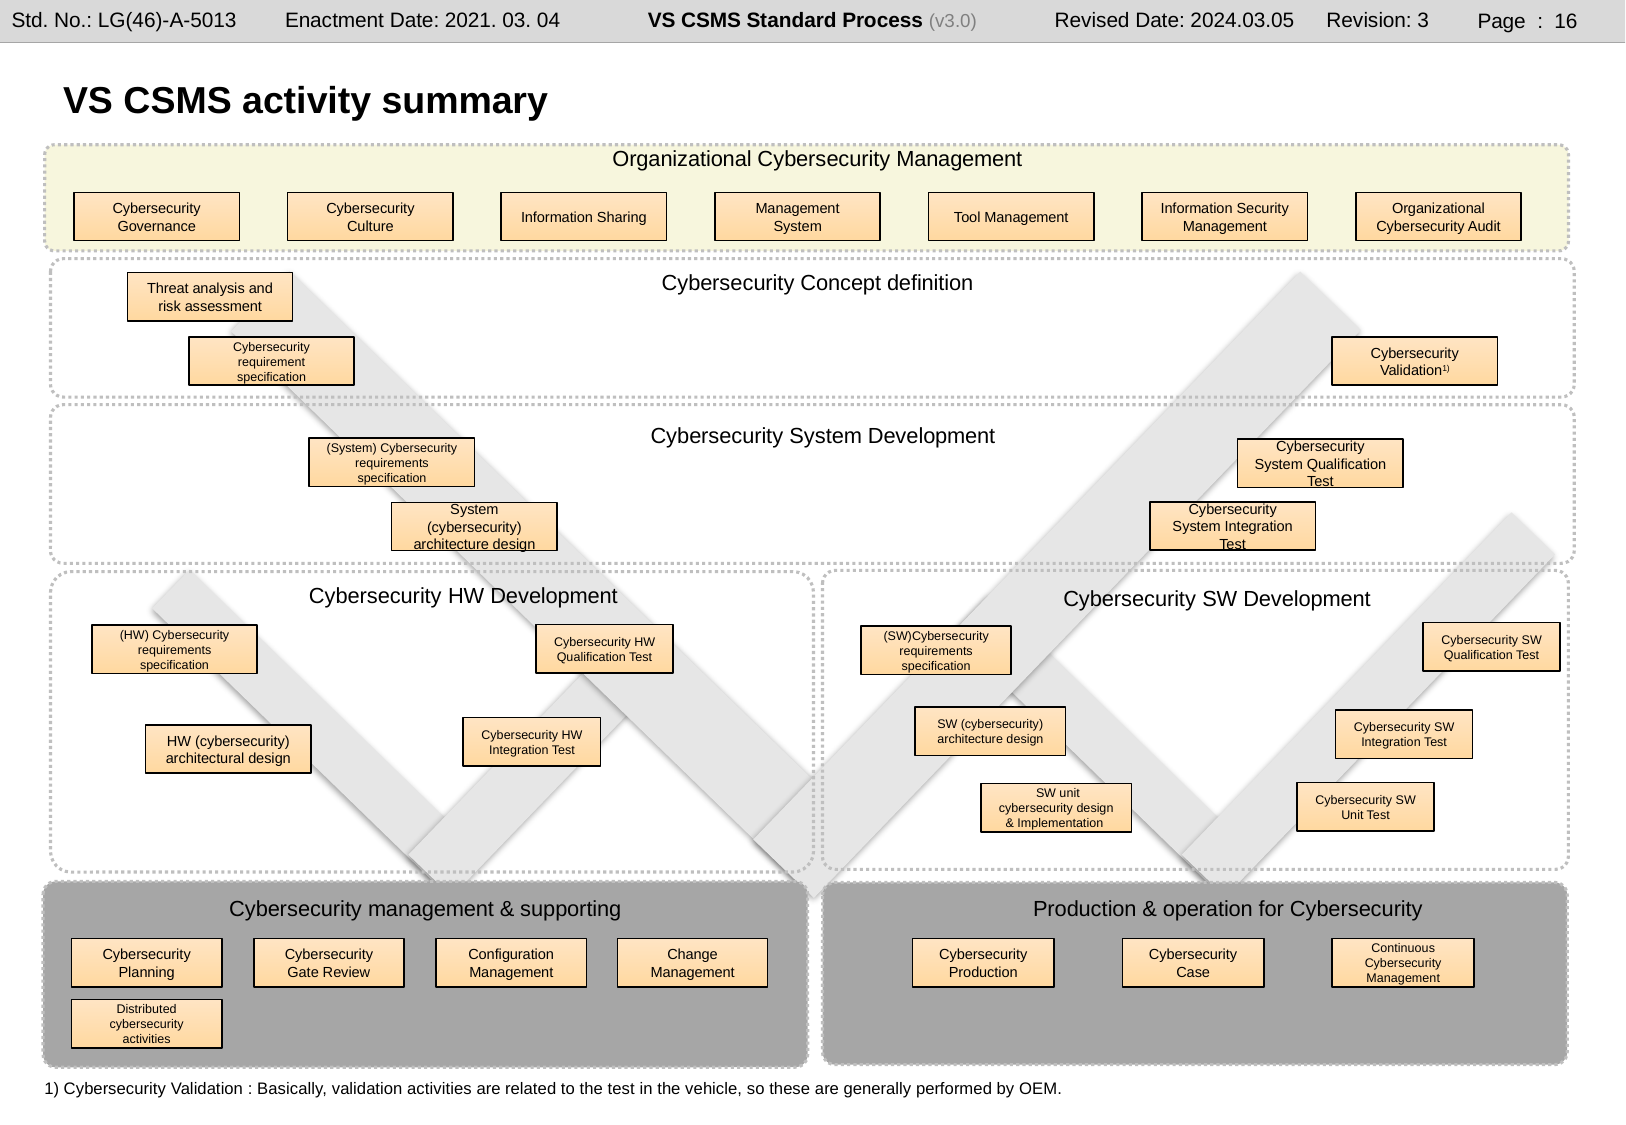

Page  :  16
# VS CSMS activity summary
Organizational Cybersecurity Management

Cybersecurity Governance
Cybersecurity Culture
Information Sharing
Management System
Tool Management
Information Security Management
Organizational Cybersecurity Audit

Cybersecurity Concept definition
Threat analysis and risk assessment
Cybersecurity requirement specification
Cybersecurity Validation1)

Cybersecurity System Development
(System) Cybersecurity requirements specification
Cybersecurity System Qualification Test

Cybersecurity System Integration Test
System (cybersecurity) architecture design

Cybersecurity HW Development
Cybersecurity SW Development

Cybersecurity SW Qualification Test
Cybersecurity HW Qualification Test
(HW) Cybersecurity requirements specification
(SW)Cybersecurity requirements specification
SW (cybersecurity) architecture design
Cybersecurity SW Integration Test
Cybersecurity HW Integration Test
HW (cybersecurity) architectural design
Cybersecurity SW Unit Test
 SW unit cybersecurity design & Implementation

Cybersecurity management & supporting
Production & operation for Cybersecurity
Cybersecurity Planning
Cybersecurity
Gate Review
Configuration Management
Change Management
Cybersecurity Production
Cybersecurity Case
Continuous Cybersecurity Management
Distributed cybersecurity activities
1) Cybersecurity Validation : Basically, validation activities are related to the test in the vehicle, so these are generally performed by OEM.